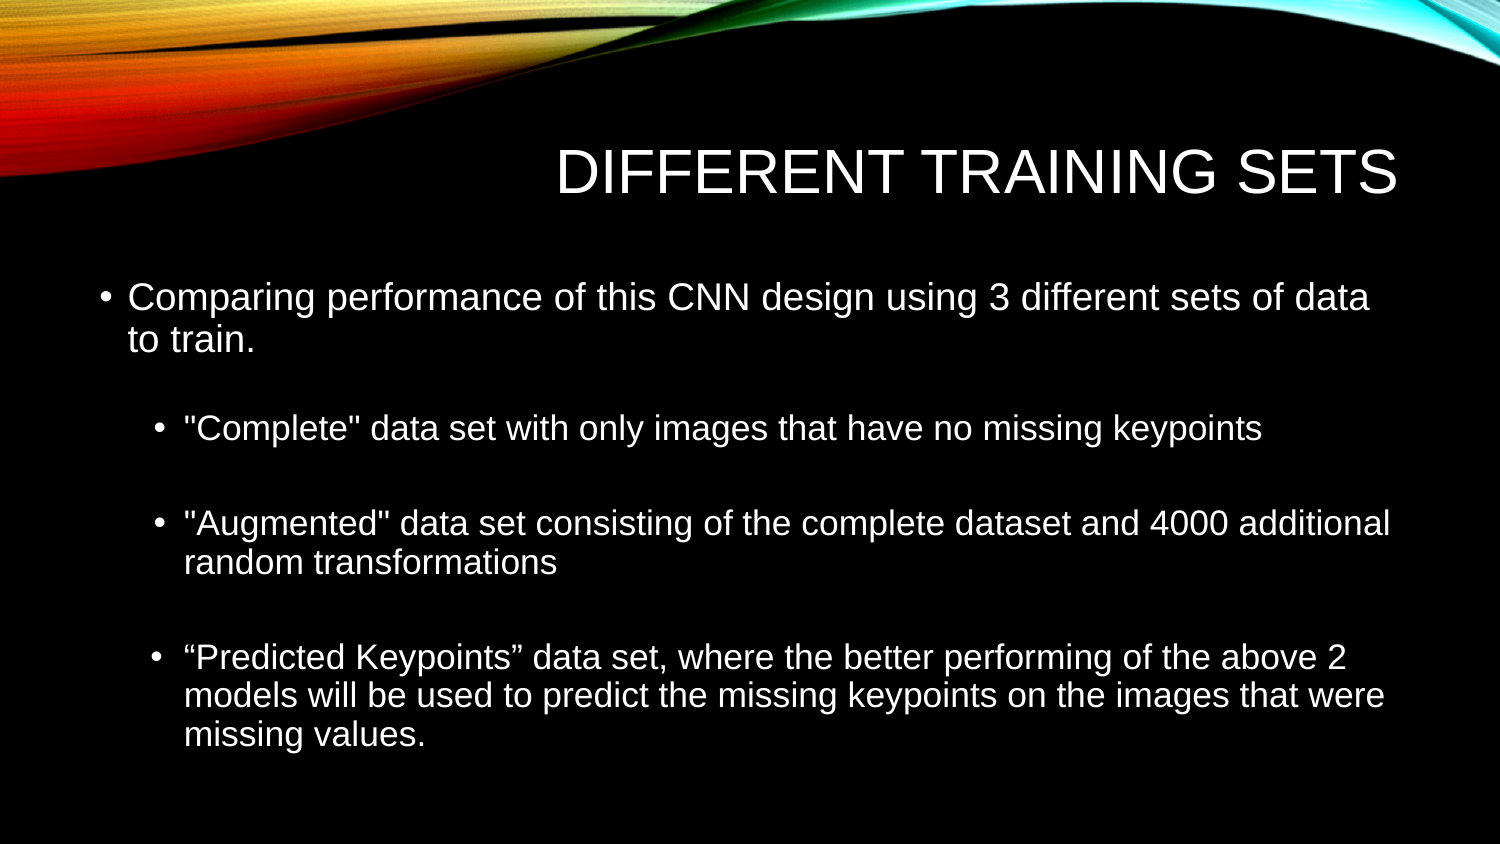

# DIFFERENT TRAINING SETS
Comparing performance of this CNN design using 3 different sets of data to train.

"Complete" data set with only images that have no missing keypoints

"Augmented" data set consisting of the complete dataset and 4000 additional random transformations

“Predicted Keypoints” data set, where the better performing of the above 2 models will be used to predict the missing keypoints on the images that were missing values.